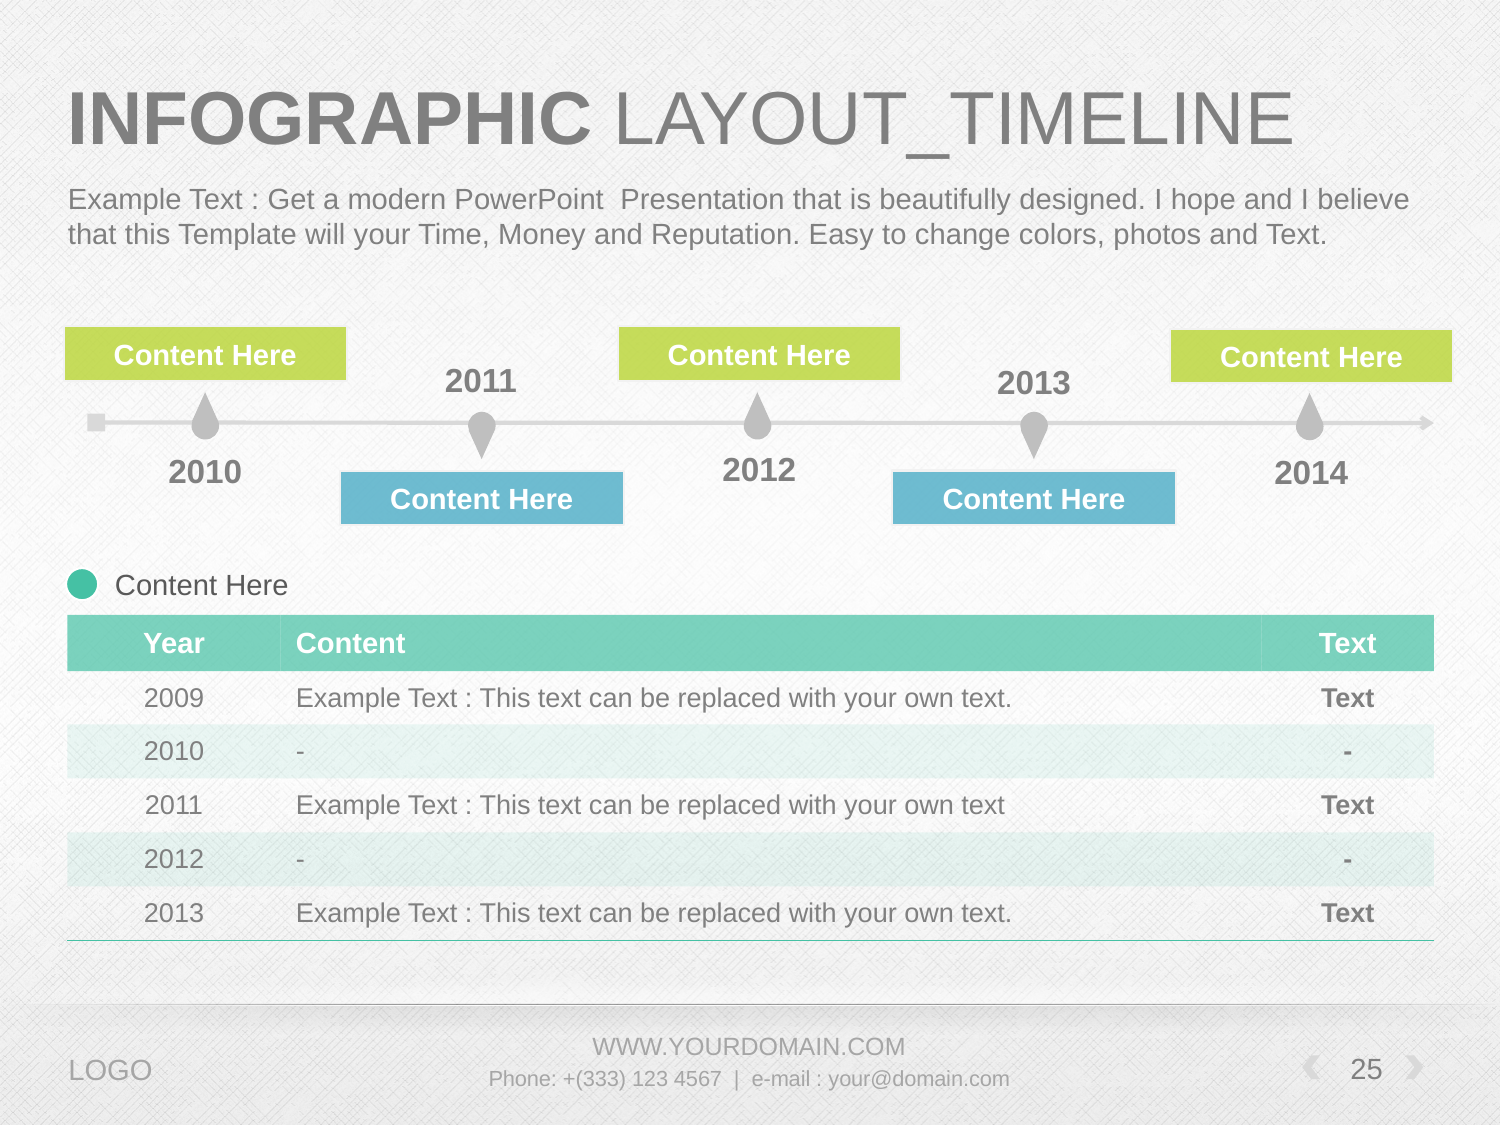

# INFOGRAPHIC LAYOUT_TIMELINE
Example Text : Get a modern PowerPoint  Presentation that is beautifully designed. I hope and I believe that this Template will your Time, Money and Reputation. Easy to change colors, photos and Text.
Content Here
Content Here
Content Here
2011
2013

2012
2010
2014
Content Here
Content Here
Content Here

| Year | Content | Text |
| --- | --- | --- |
| 2009 | Example Text : This text can be replaced with your own text. | Text |
| 2010 | - | - |
| 2011 | Example Text : This text can be replaced with your own text | Text |
| 2012 | - | - |
| 2013 | Example Text : This text can be replaced with your own text. | Text |